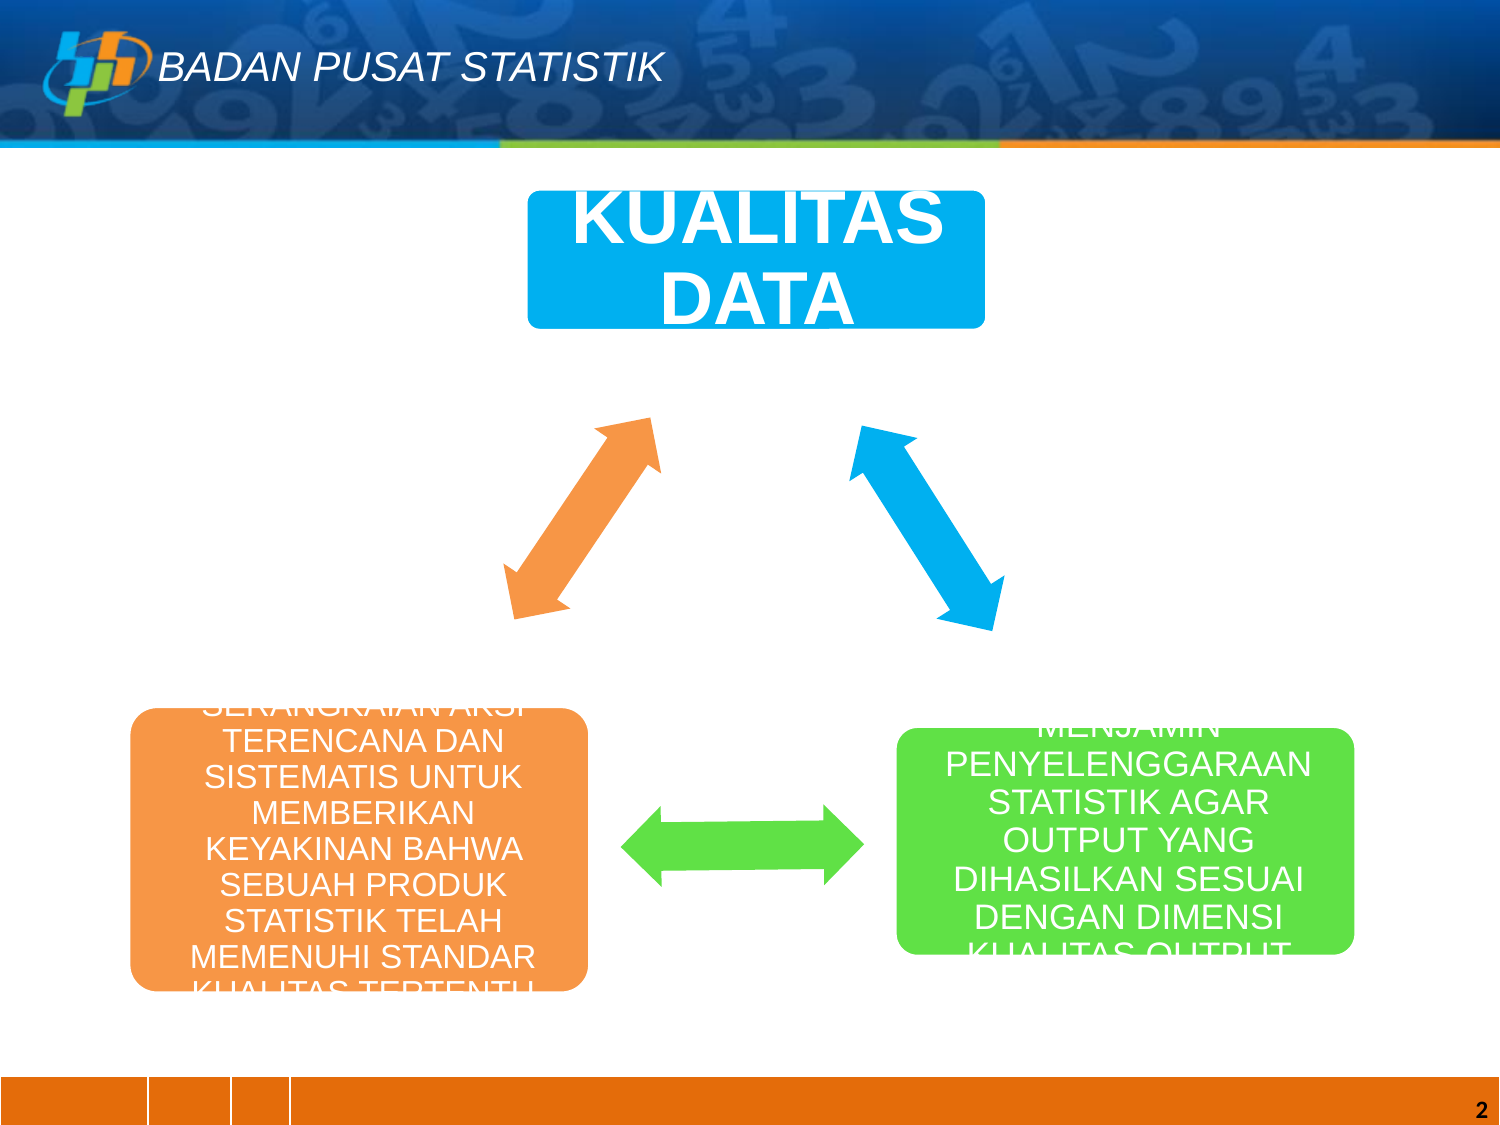

# BADAN PUSAT STATISTIK
KUALITAS DATA

QUALITY GATES AKAN MENJAMIN PENYELENGGARAAN STATISTIK AGAR OUTPUT YANG DIHASILKAN SESUAI DENGAN DIMENSI KUALITAS OUTPUT STATISTIK

PENJAMINAN KUALITAS STATISTIK ADALAH SERANGKAIAN AKSI TERENCANA DAN SISTEMATIS UNTUK MEMBERIKAN KEYAKINAN BAHWA SEBUAH PRODUK STATISTIK TELAH MEMENUHI STANDAR KUALITAS TERTENTU DAN SESUAI DENGAN KEBUTUHAN PENGGUNA

2
|  |  |  |  |
| --- | --- | --- | --- |
2
2